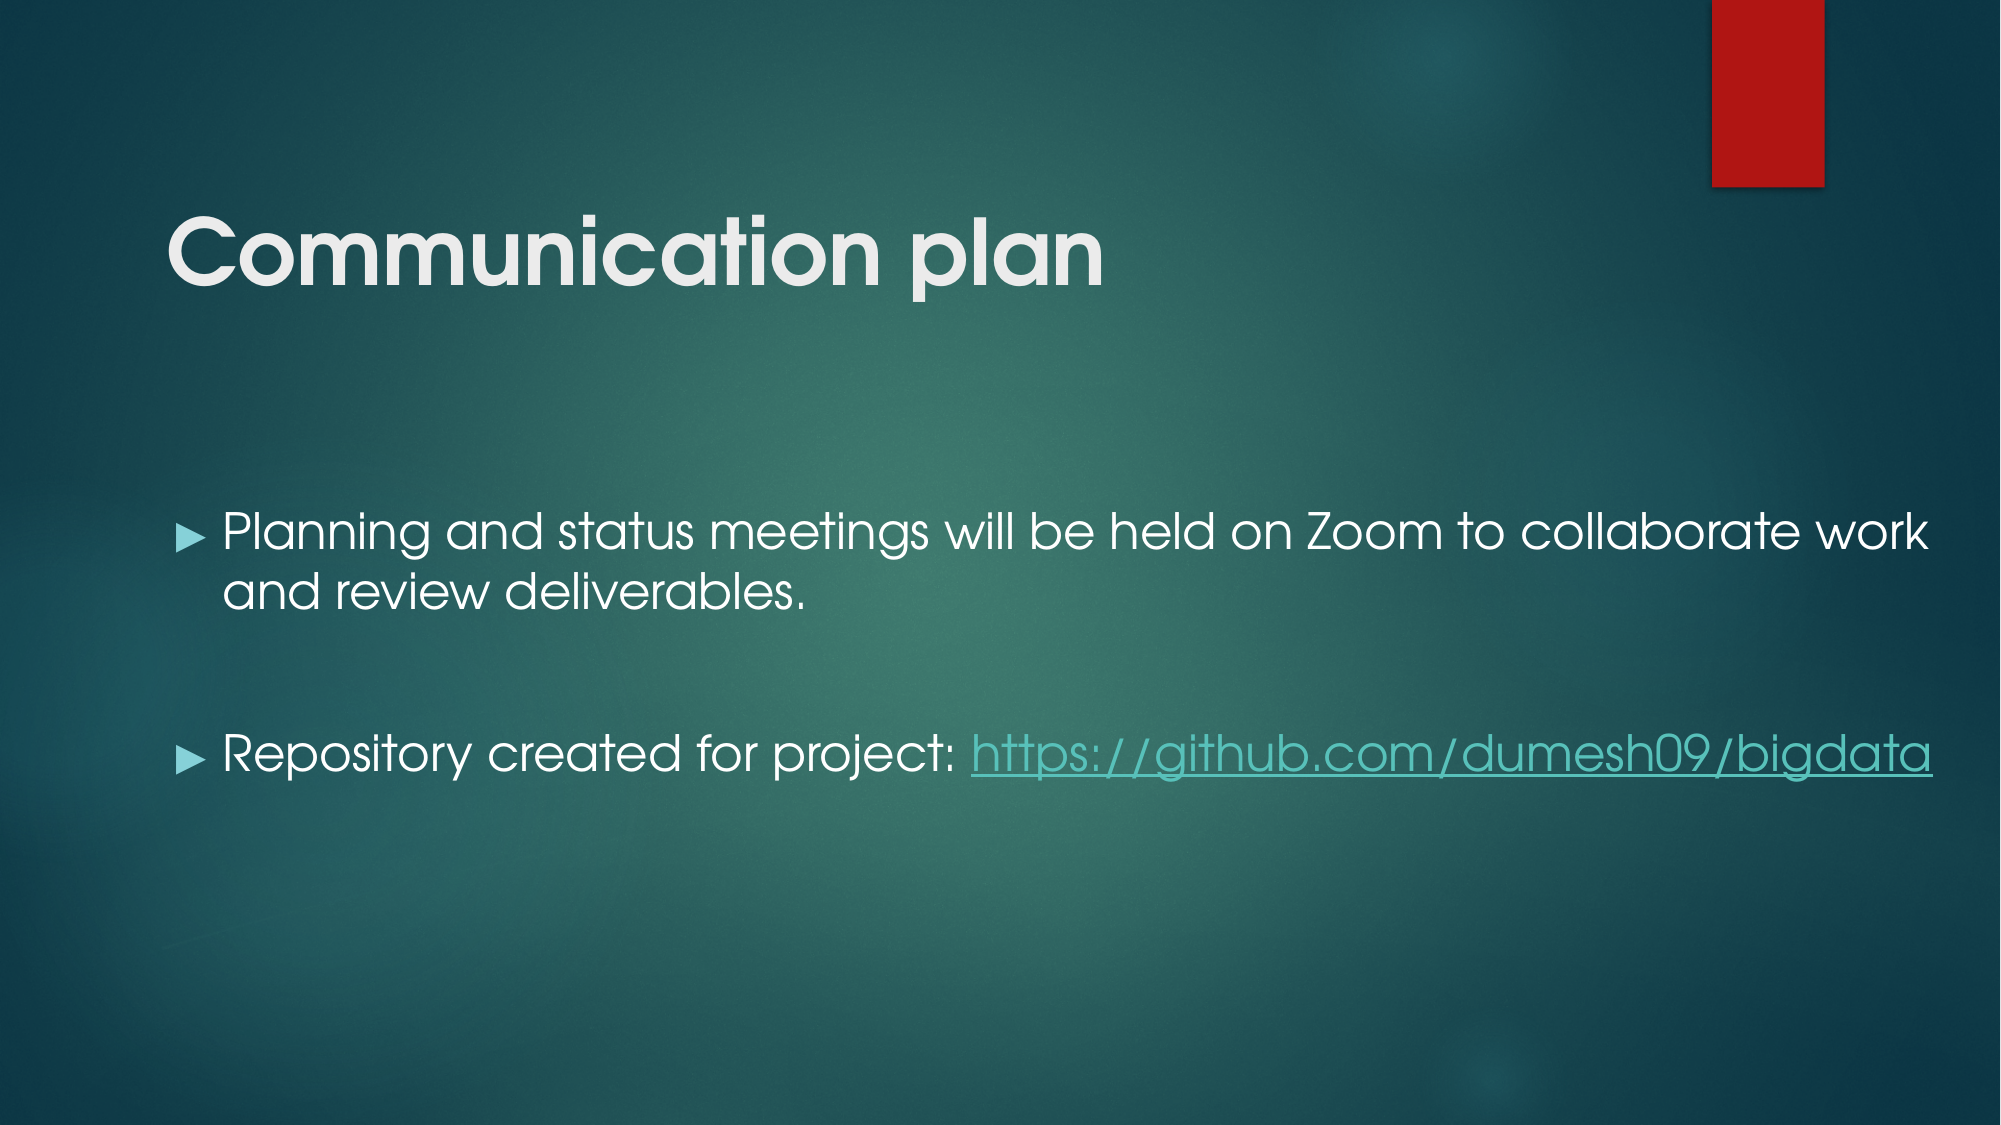

# Communication plan
Planning and status meetings will be held on Zoom to collaborate work and review deliverables.

Repository created for project: https://github.com/dumesh09/bigdata